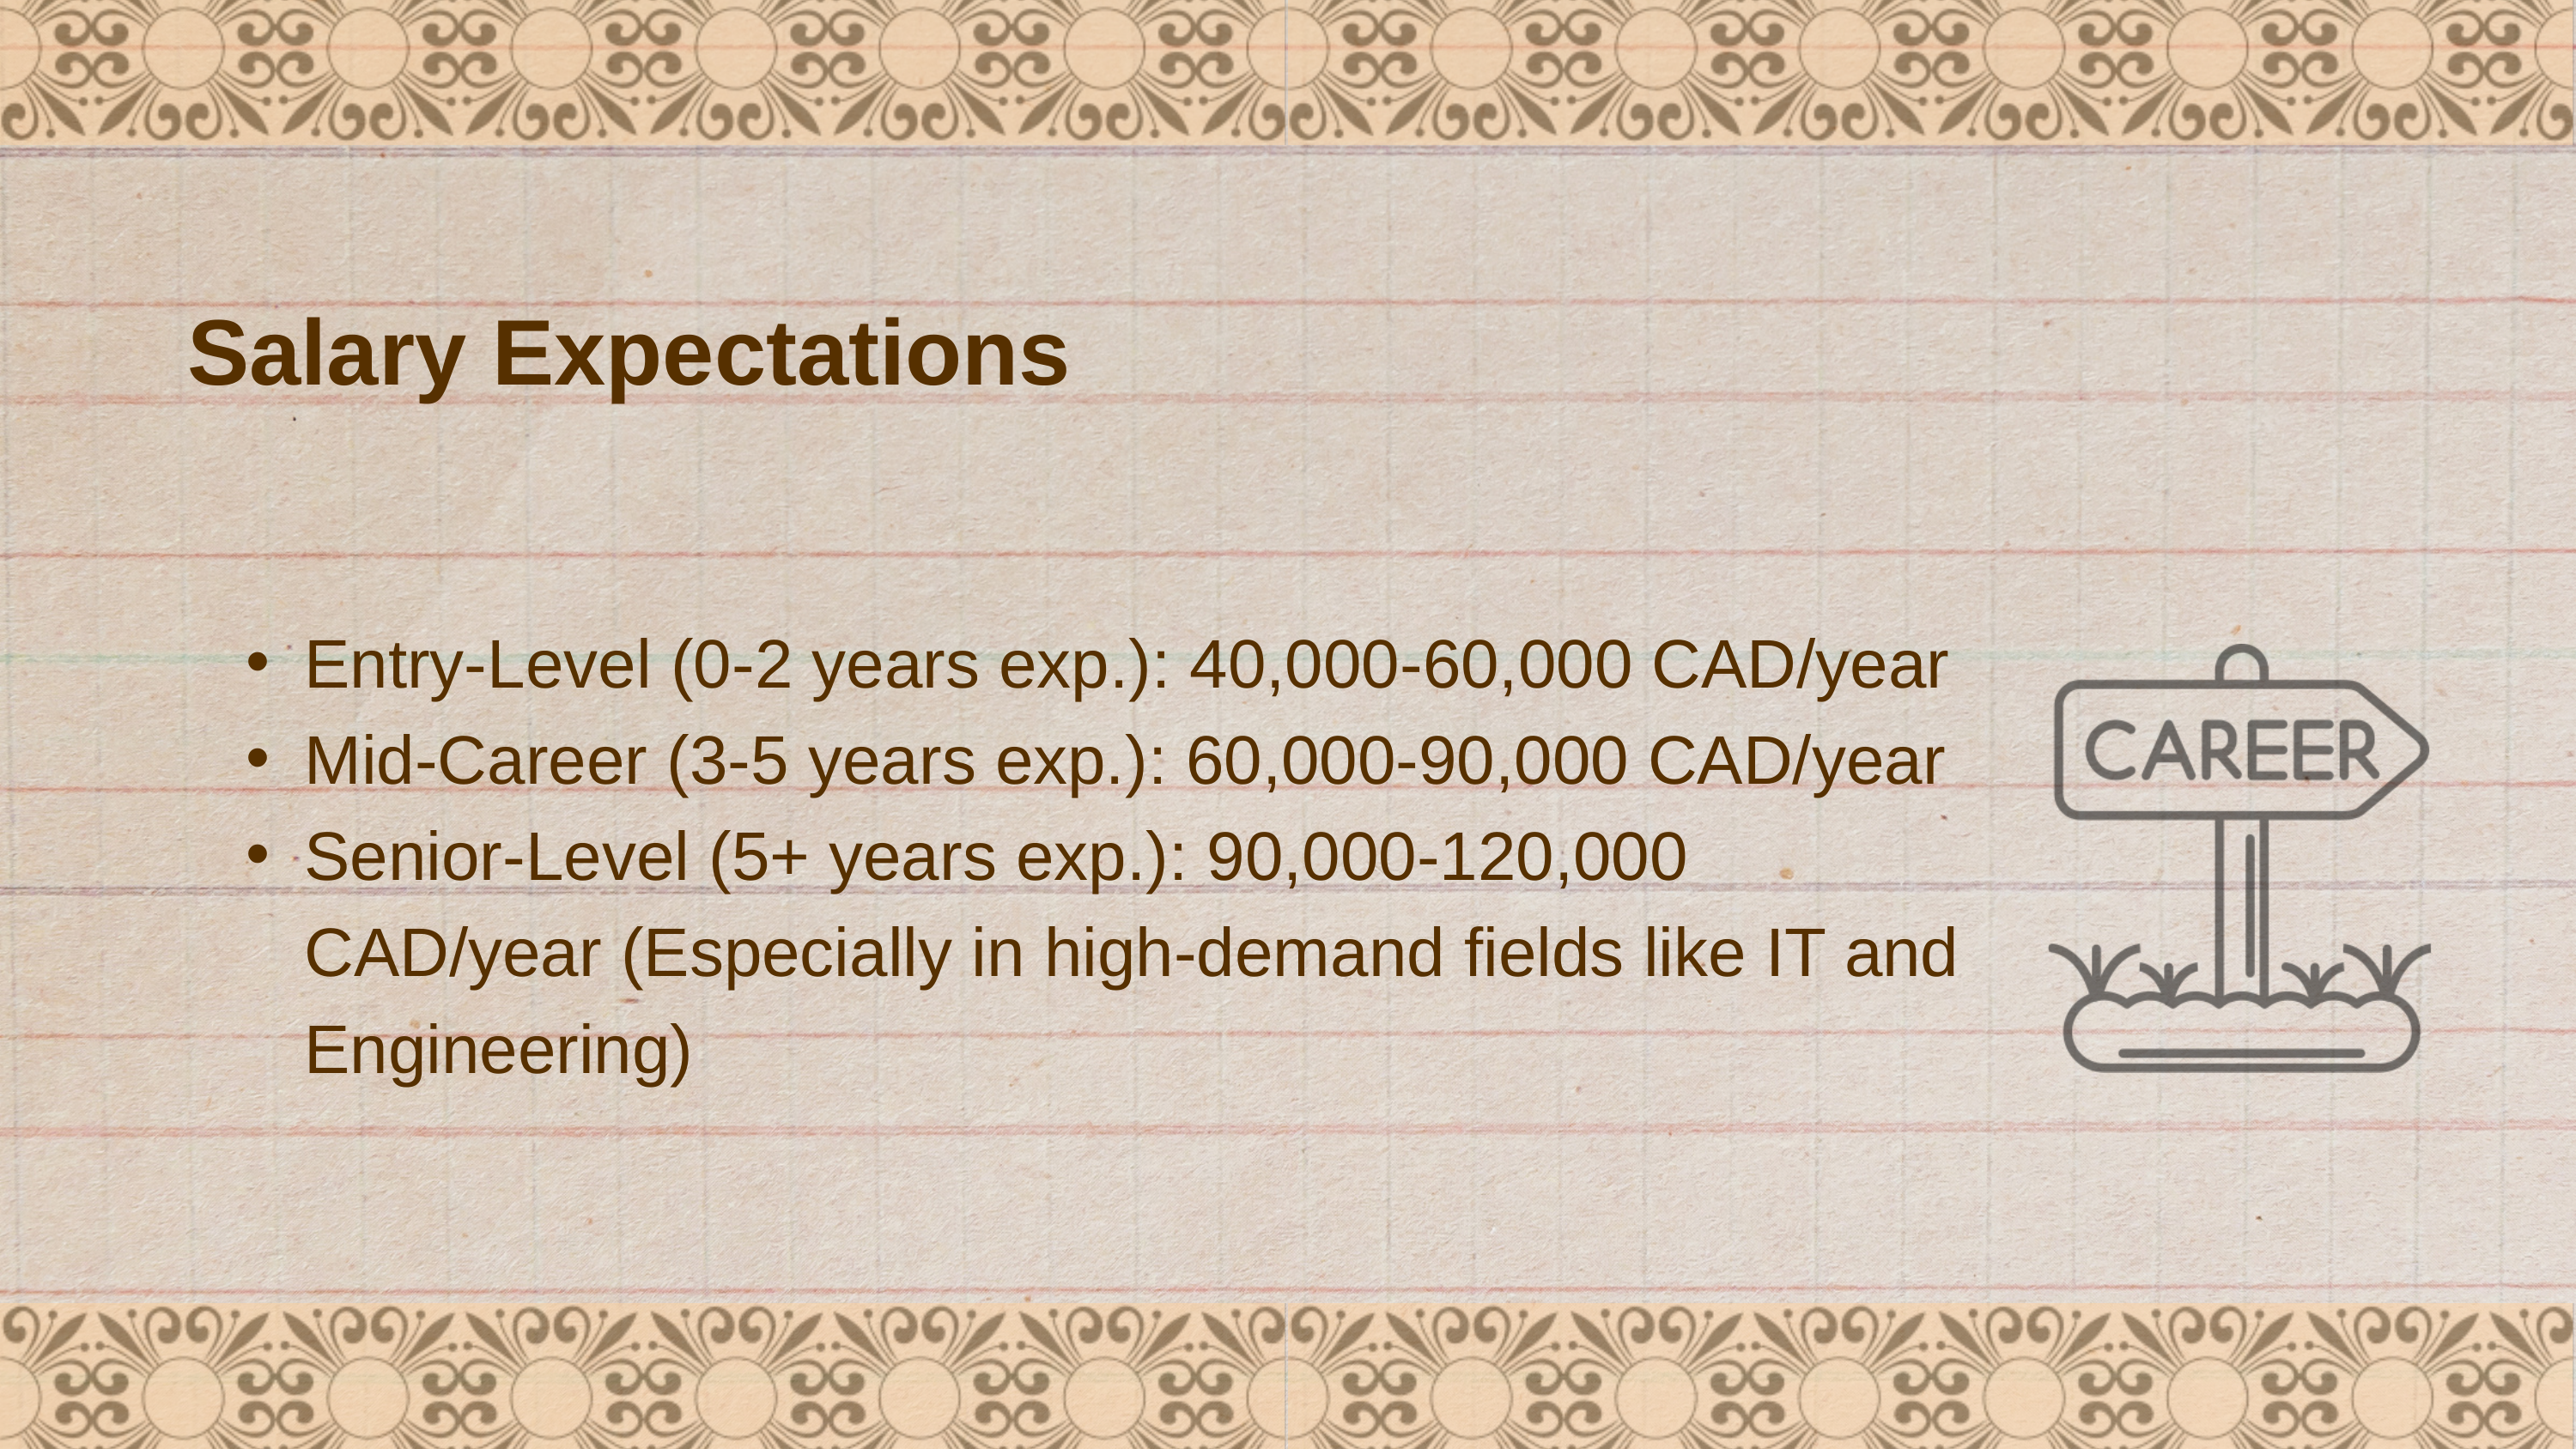

Salary Expectations
Entry-Level (0-2 years exp.): 40,000-60,000 CAD/year
Mid-Career (3-5 years exp.): 60,000-90,000 CAD/year
Senior-Level (5+ years exp.): 90,000-120,000 CAD/year (Especially in high-demand fields like IT and Engineering)